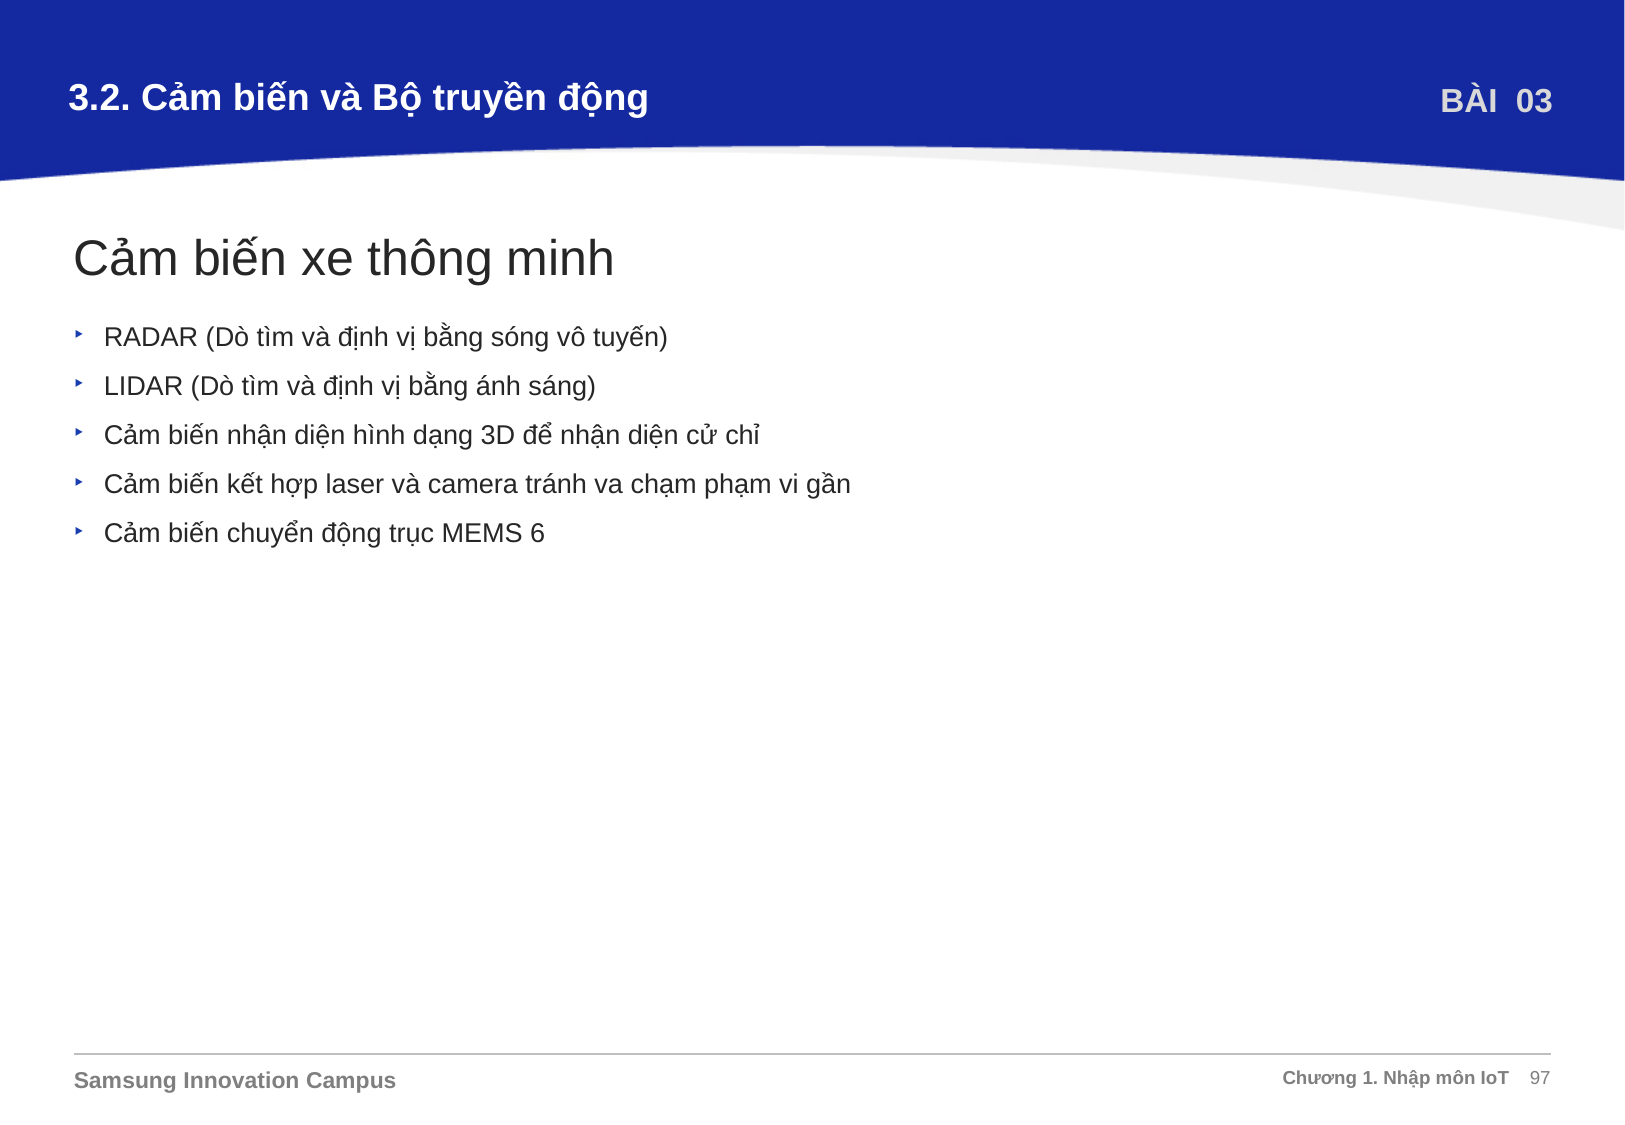

3.2. Cảm biến và Bộ truyền động

BÀI  03
Cảm biến xe thông minh
RADAR (Dò tìm và định vị bằng sóng vô tuyến)
LIDAR (Dò tìm và định vị bằng ánh sáng)
Cảm biến nhận diện hình dạng 3D để nhận diện cử chỉ
Cảm biến kết hợp laser và camera tránh va chạm phạm vi gần
Cảm biến chuyển động trục MEMS 6